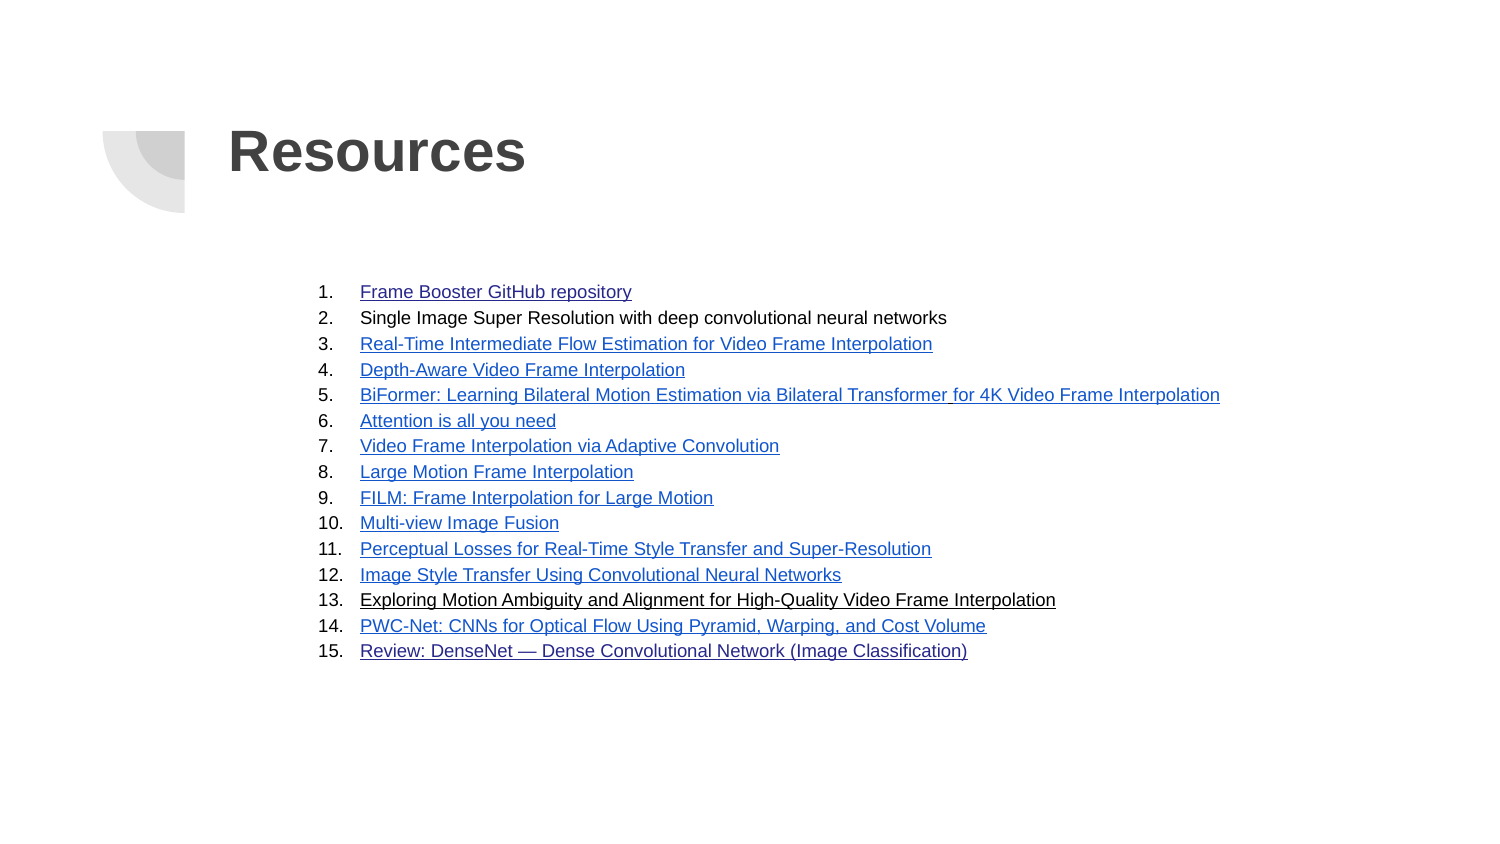

# Resources
Frame Booster GitHub repository
Single Image Super Resolution with deep convolutional neural networks
Real-Time Intermediate Flow Estimation for Video Frame Interpolation
Depth-Aware Video Frame Interpolation
BiFormer: Learning Bilateral Motion Estimation via Bilateral Transformer for 4K Video Frame Interpolation
Attention is all you need
Video Frame Interpolation via Adaptive Convolution
Large Motion Frame Interpolation
FILM: Frame Interpolation for Large Motion
Multi-view Image Fusion
Perceptual Losses for Real-Time Style Transfer and Super-Resolution
Image Style Transfer Using Convolutional Neural Networks
Exploring Motion Ambiguity and Alignment for High-Quality Video Frame Interpolation
PWC-Net: CNNs for Optical Flow Using Pyramid, Warping, and Cost Volume
Review: DenseNet — Dense Convolutional Network (Image Classification)